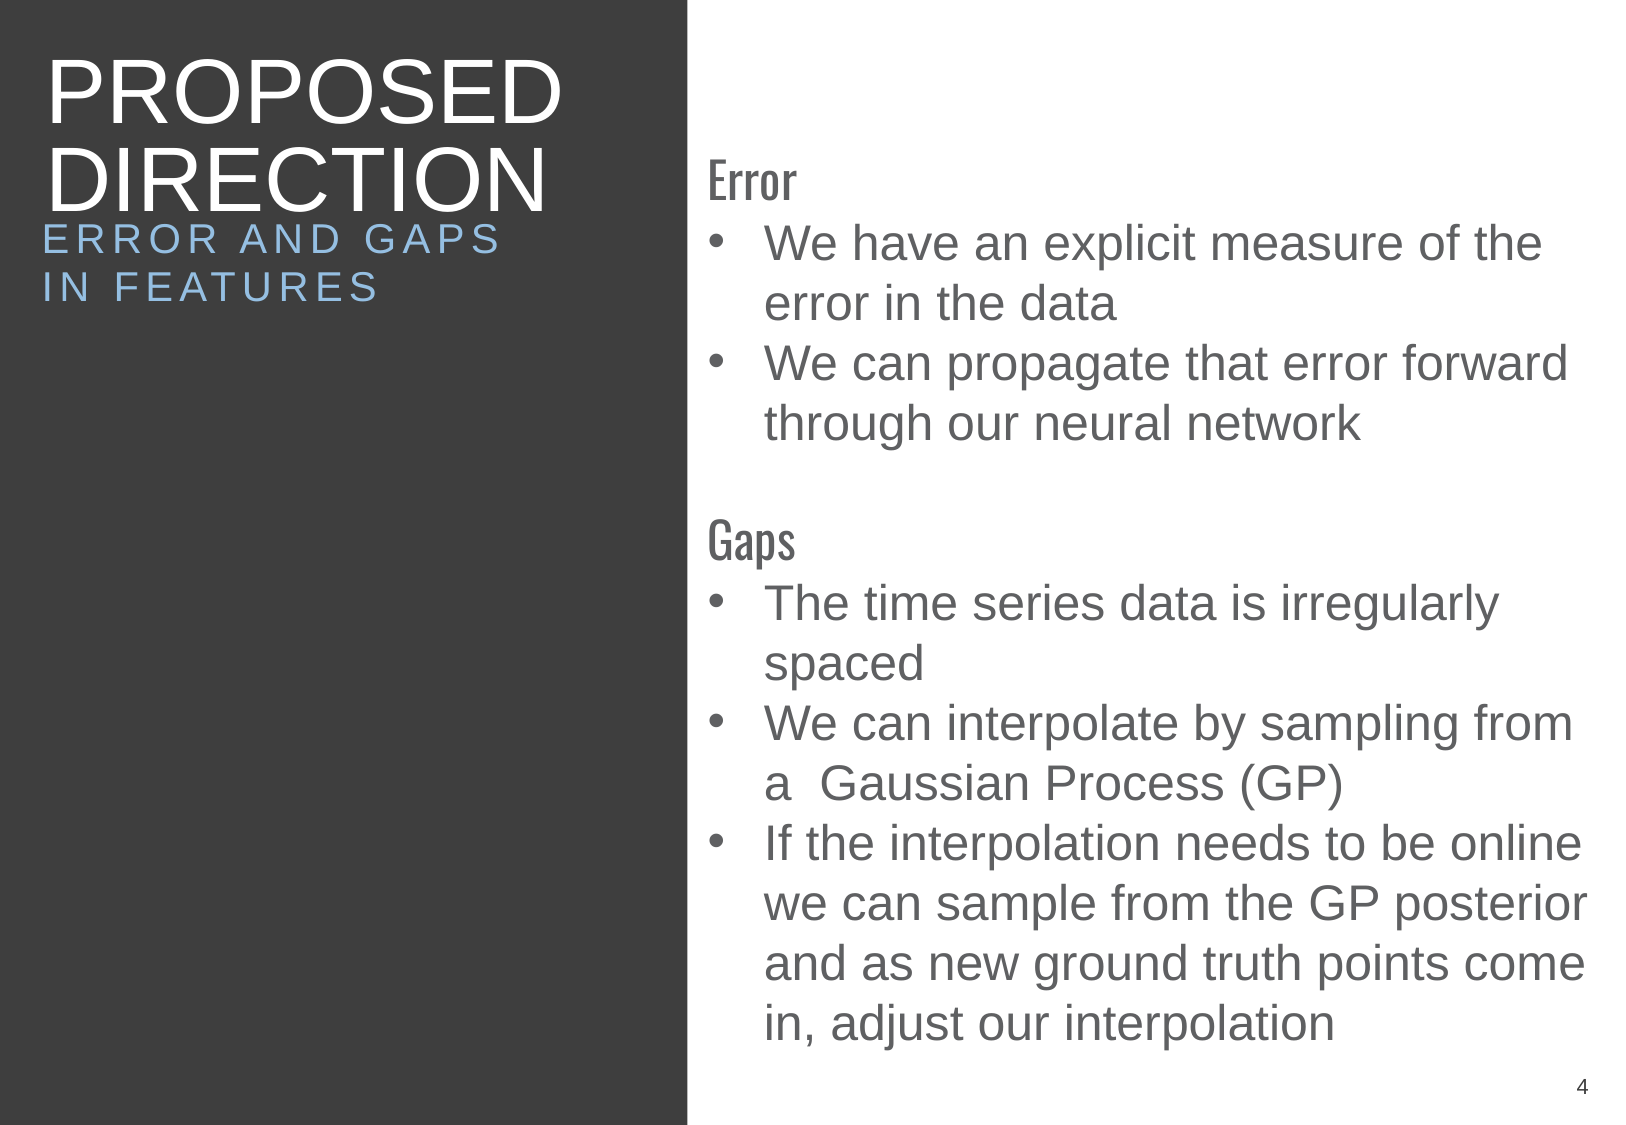

PROPOSED
DIRECTION
Error
We have an explicit measure of the error in the data
We can propagate that error forward through our neural network

Gaps
The time series data is irregularly spaced
We can interpolate by sampling from a  Gaussian Process (GP)
If the interpolation needs to be online we can sample from the GP posterior and as new ground truth points come in, adjust our interpolation
ERROR AND GAPS IN FEATURES
4